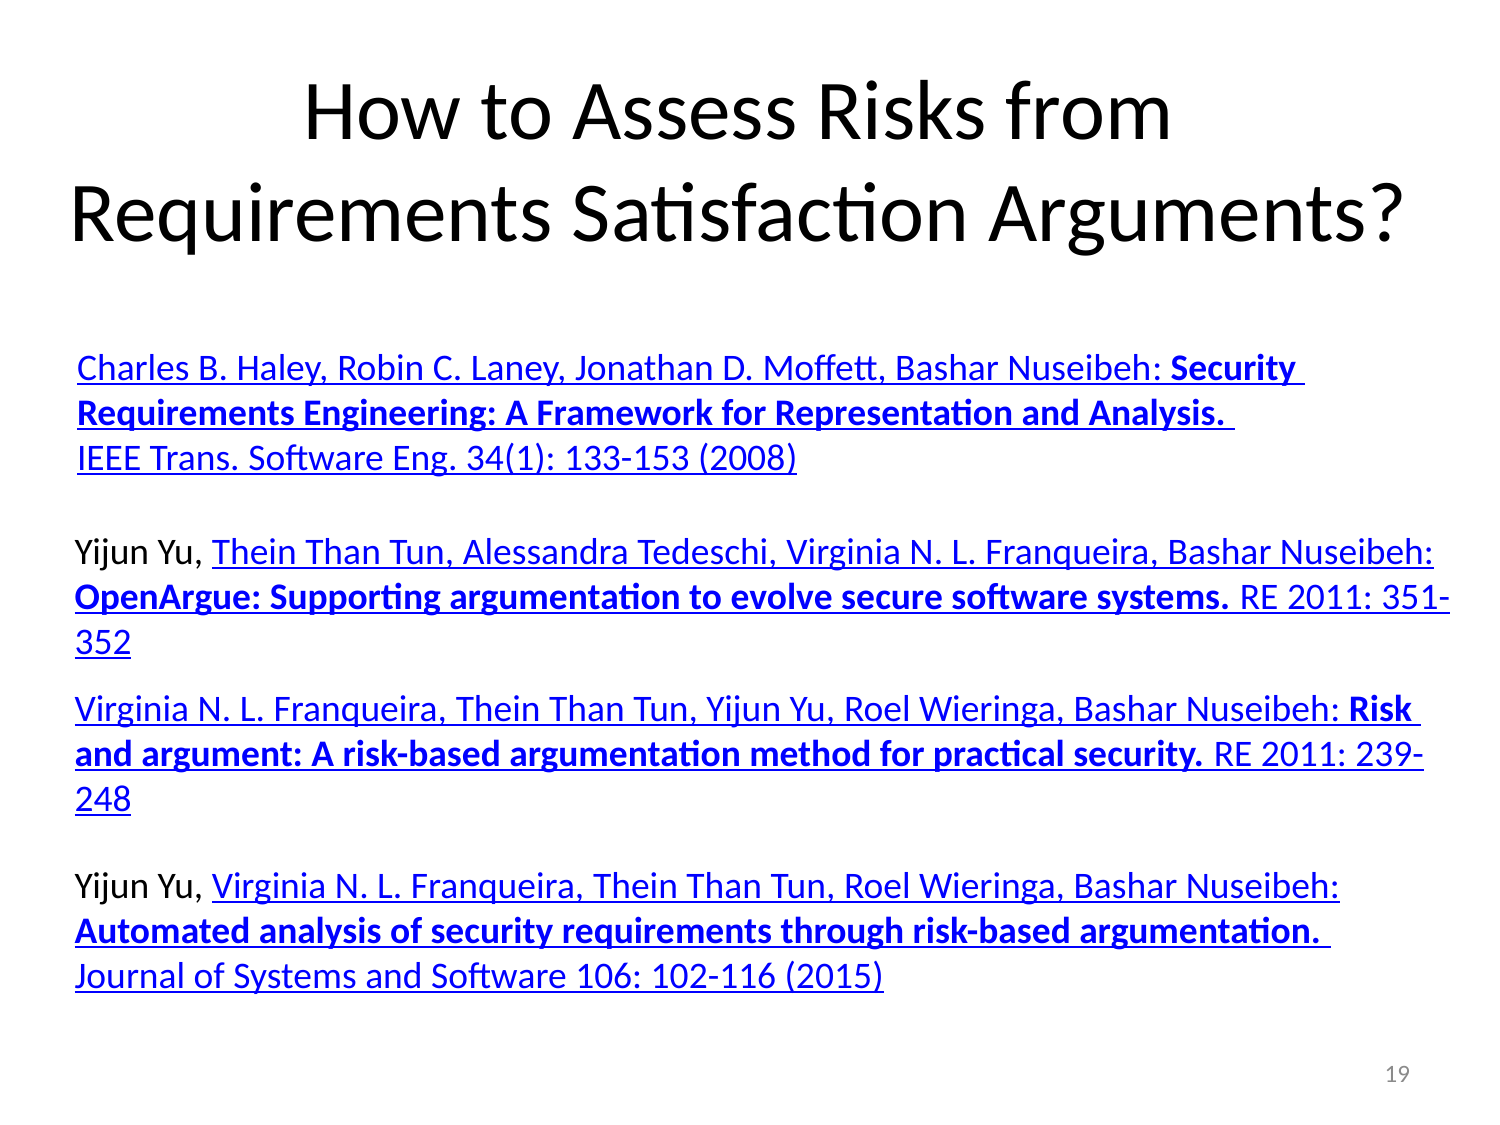

# How to Assess Risks from Requirements Satisfaction Arguments?
Charles B. Haley, Robin C. Laney, Jonathan D. Moffett, Bashar Nuseibeh: Security Requirements Engineering: A Framework for Representation and Analysis. IEEE Trans. Software Eng. 34(1): 133-153 (2008)
Yijun Yu, Thein Than Tun, Alessandra Tedeschi, Virginia N. L. Franqueira, Bashar Nuseibeh: OpenArgue: Supporting argumentation to evolve secure software systems. RE 2011: 351-352
Virginia N. L. Franqueira, Thein Than Tun, Yijun Yu, Roel Wieringa, Bashar Nuseibeh: Risk and argument: A risk-based argumentation method for practical security. RE 2011: 239-248
Yijun Yu, Virginia N. L. Franqueira, Thein Than Tun, Roel Wieringa, Bashar Nuseibeh: Automated analysis of security requirements through risk-based argumentation. Journal of Systems and Software 106: 102-116 (2015)
19